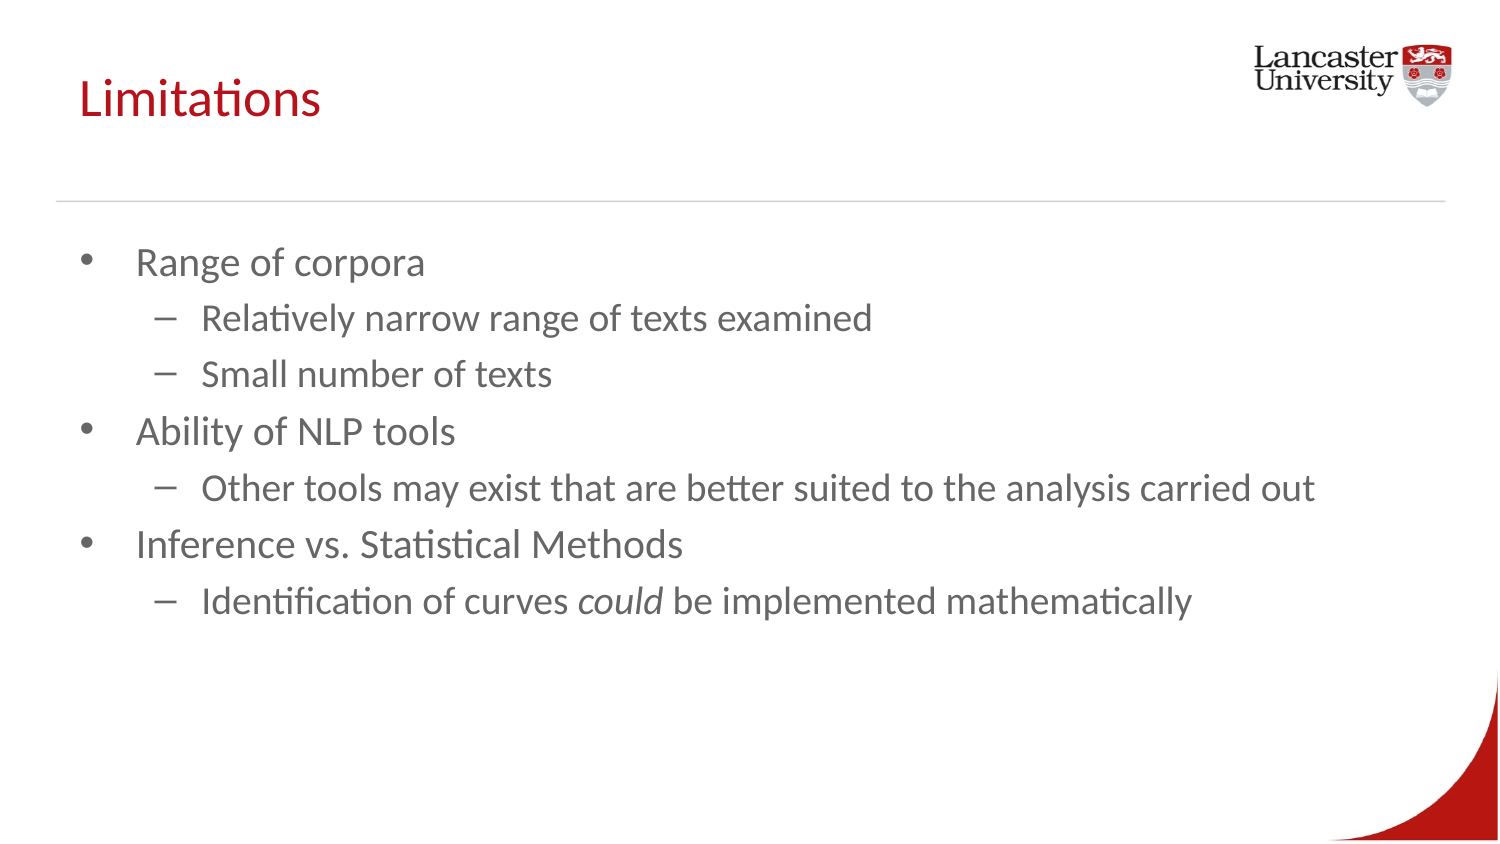

# Limitations
Range of corpora
Relatively narrow range of texts examined
Small number of texts
Ability of NLP tools
Other tools may exist that are better suited to the analysis carried out
Inference vs. Statistical Methods
Identification of curves could be implemented mathematically